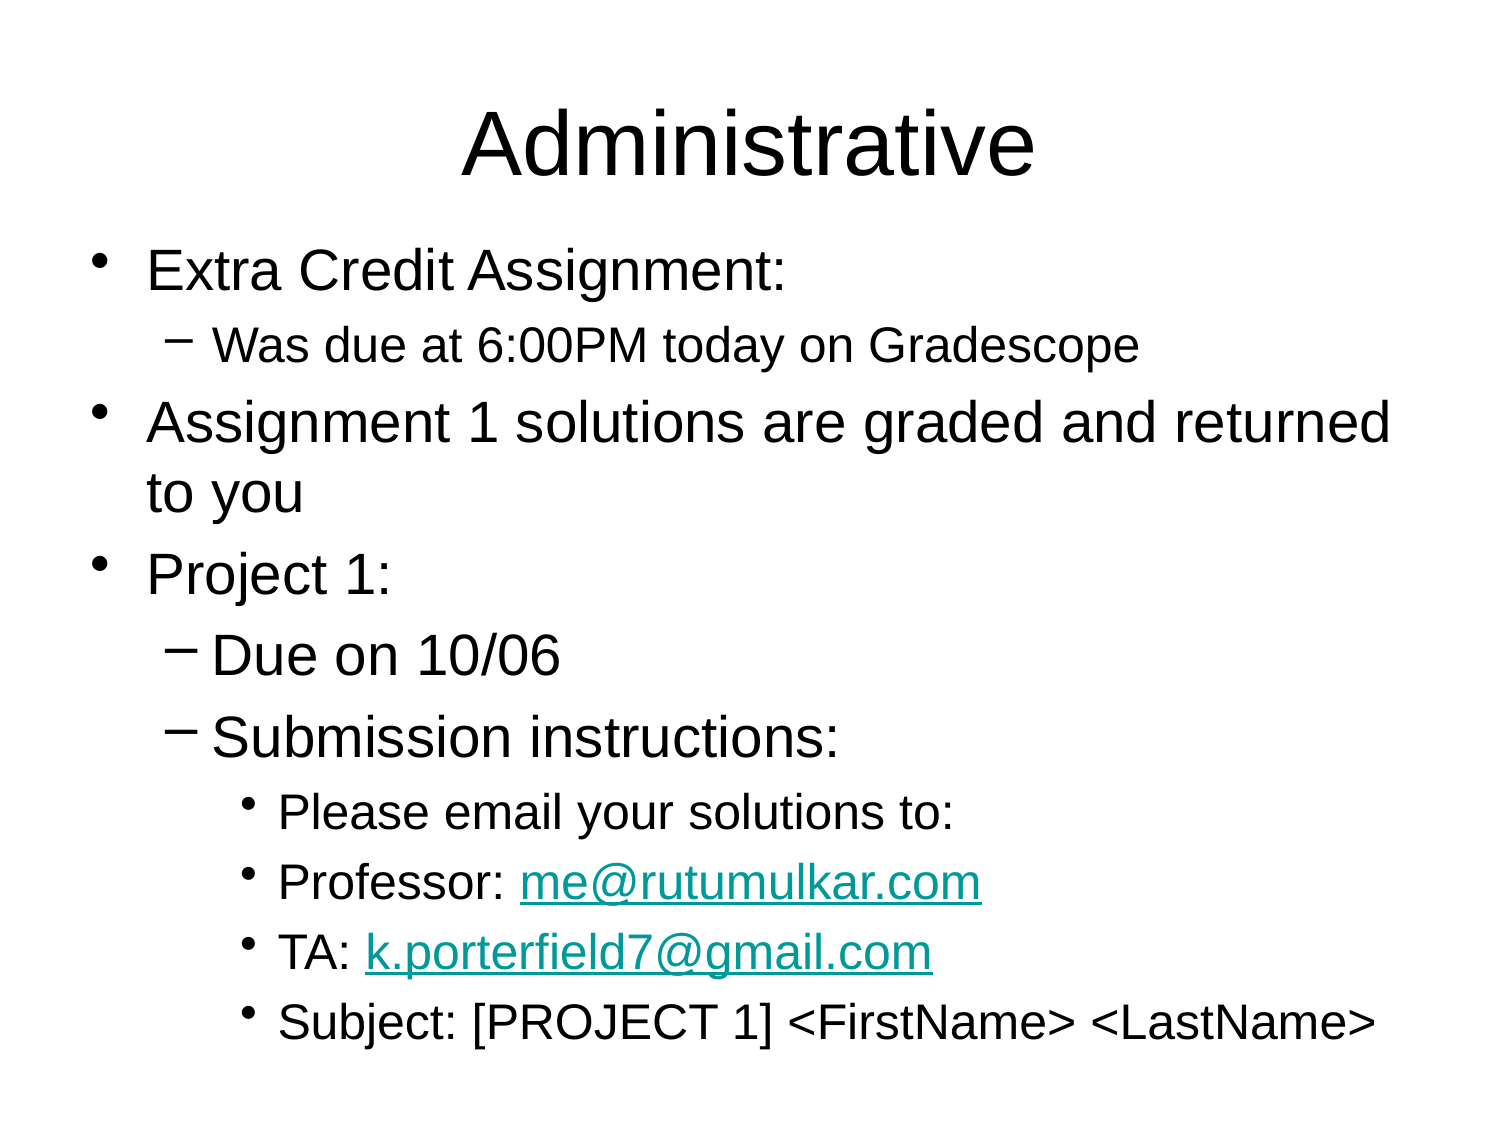

# Administrative
Extra Credit Assignment:
Was due at 6:00PM today on Gradescope
Assignment 1 solutions are graded and returned to you
Project 1:
Due on 10/06
Submission instructions:
Please email your solutions to:
Professor: me@rutumulkar.com
TA: k.porterfield7@gmail.com
Subject: [PROJECT 1] <FirstName> <LastName>